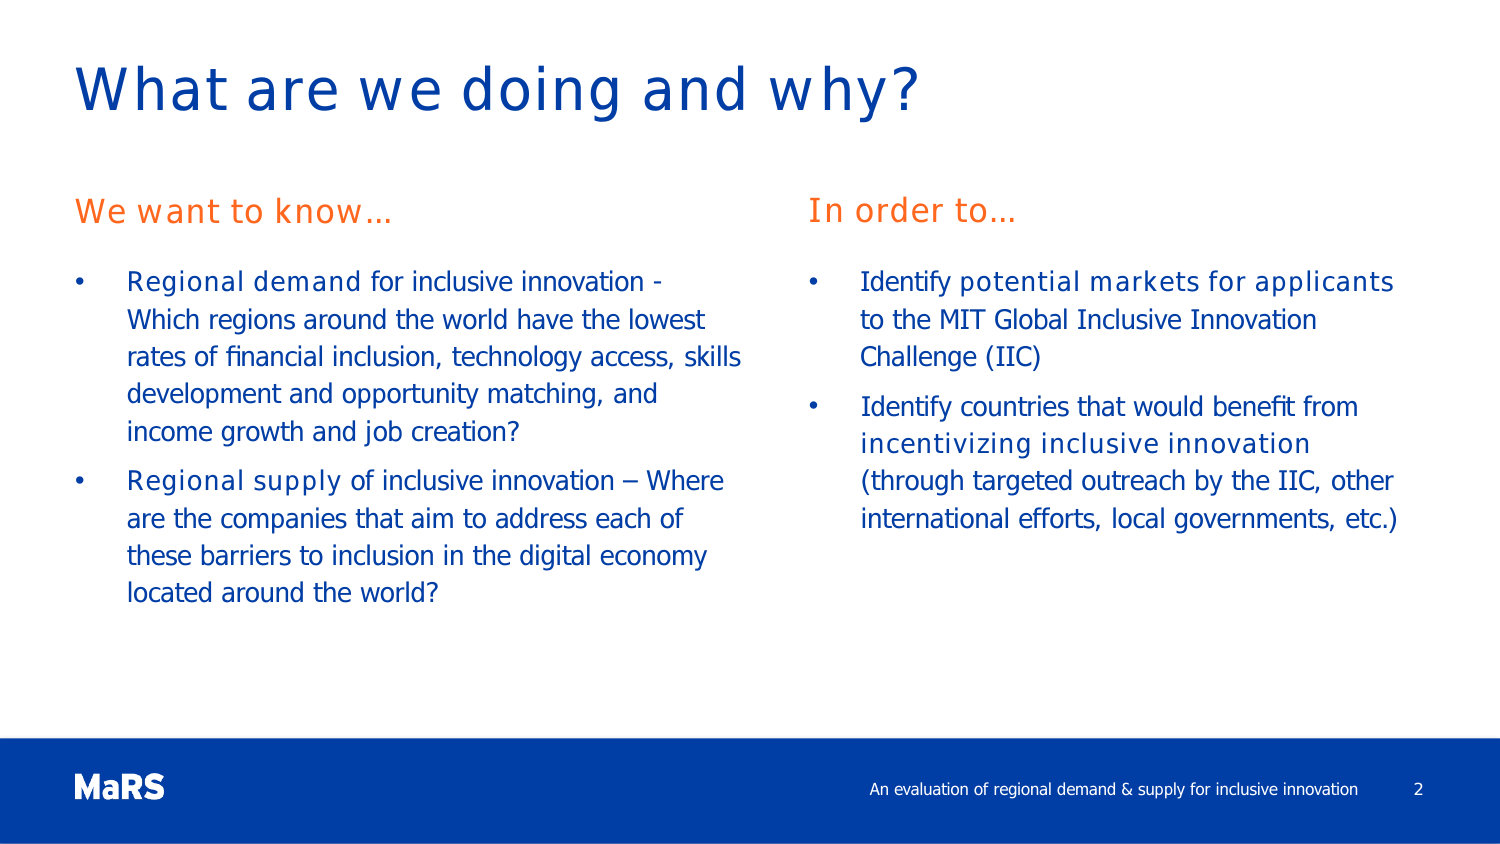

# What are we doing and why?
In order to…
We want to know…

Regional demand for inclusive innovation -  Which regions around the world have the lowest rates of financial inclusion, technology access, skills development and opportunity matching, and income growth and job creation?
Regional supply of inclusive innovation – Where are the companies that aim to address each of these barriers to inclusion in the digital economy located around the world?

Identify potential markets for applicants to the MIT Global Inclusive Innovation Challenge (IIC)
Identify countries that would benefit from incentivizing inclusive innovation (through targeted outreach by the IIC, other international efforts, local governments, etc.)

An evaluation of regional demand & supply for inclusive innovation
2